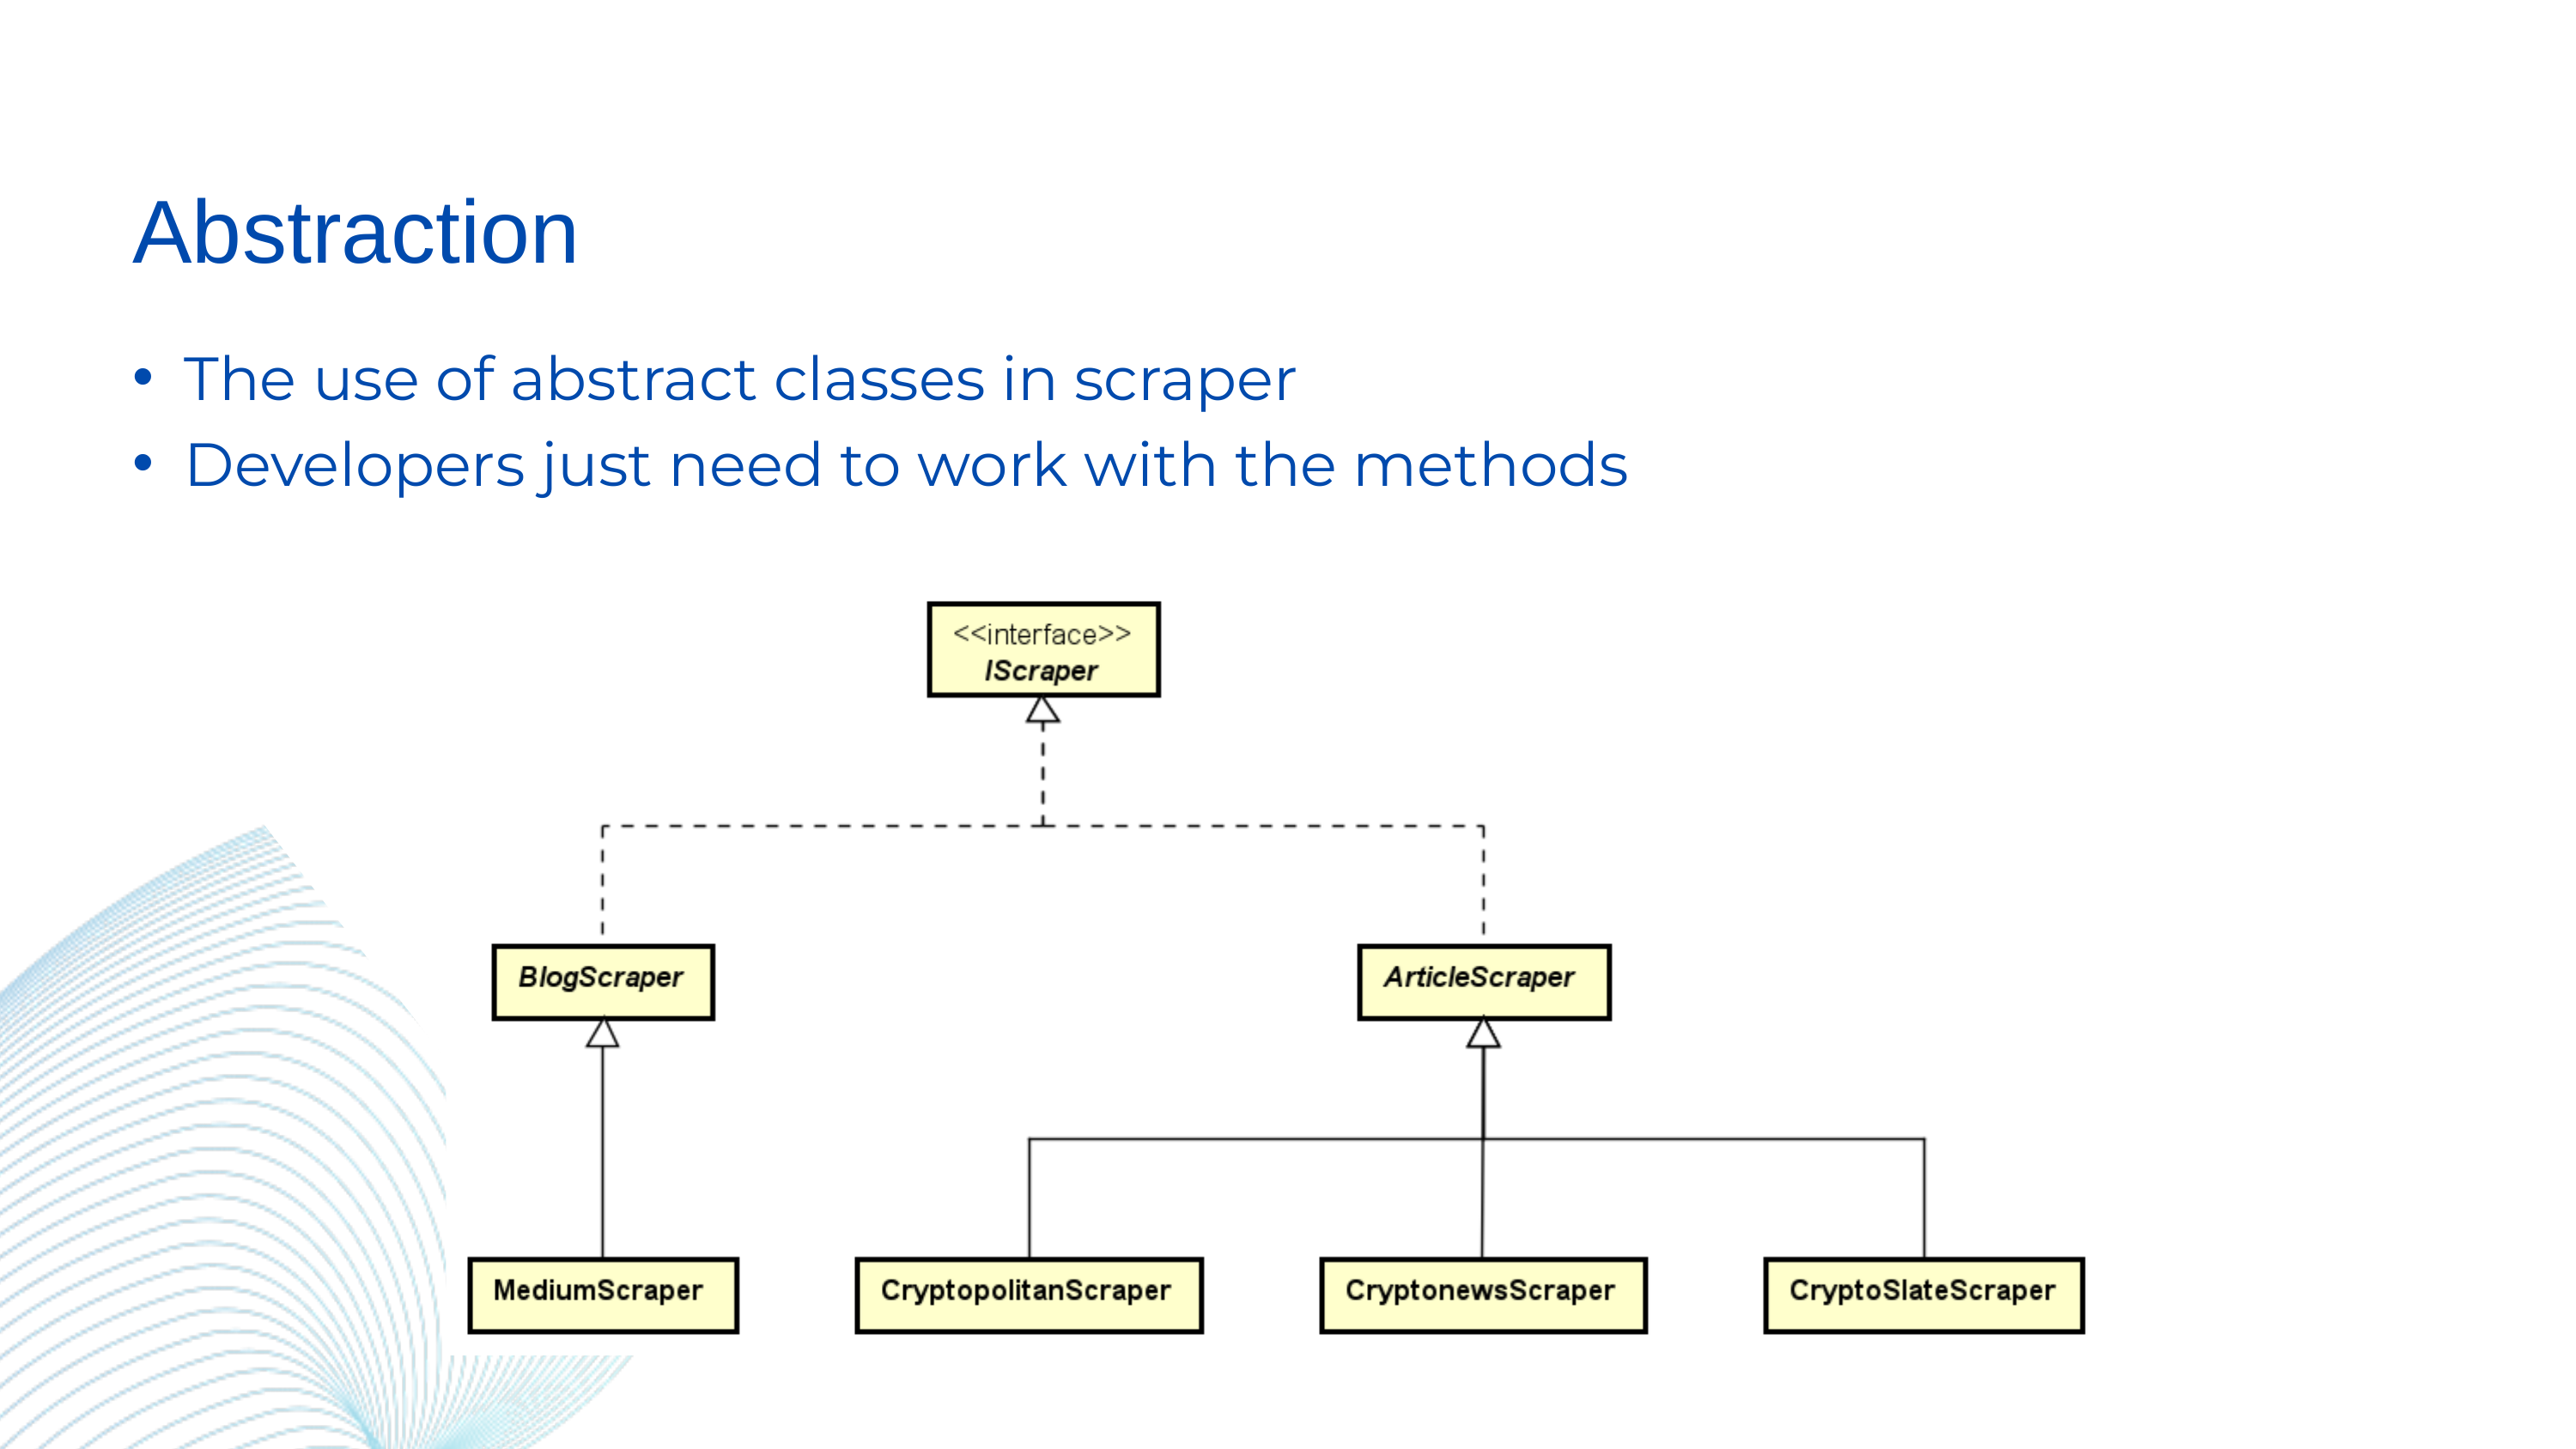

Abstraction
The use of abstract classes in scraper
Developers just need to work with the methods